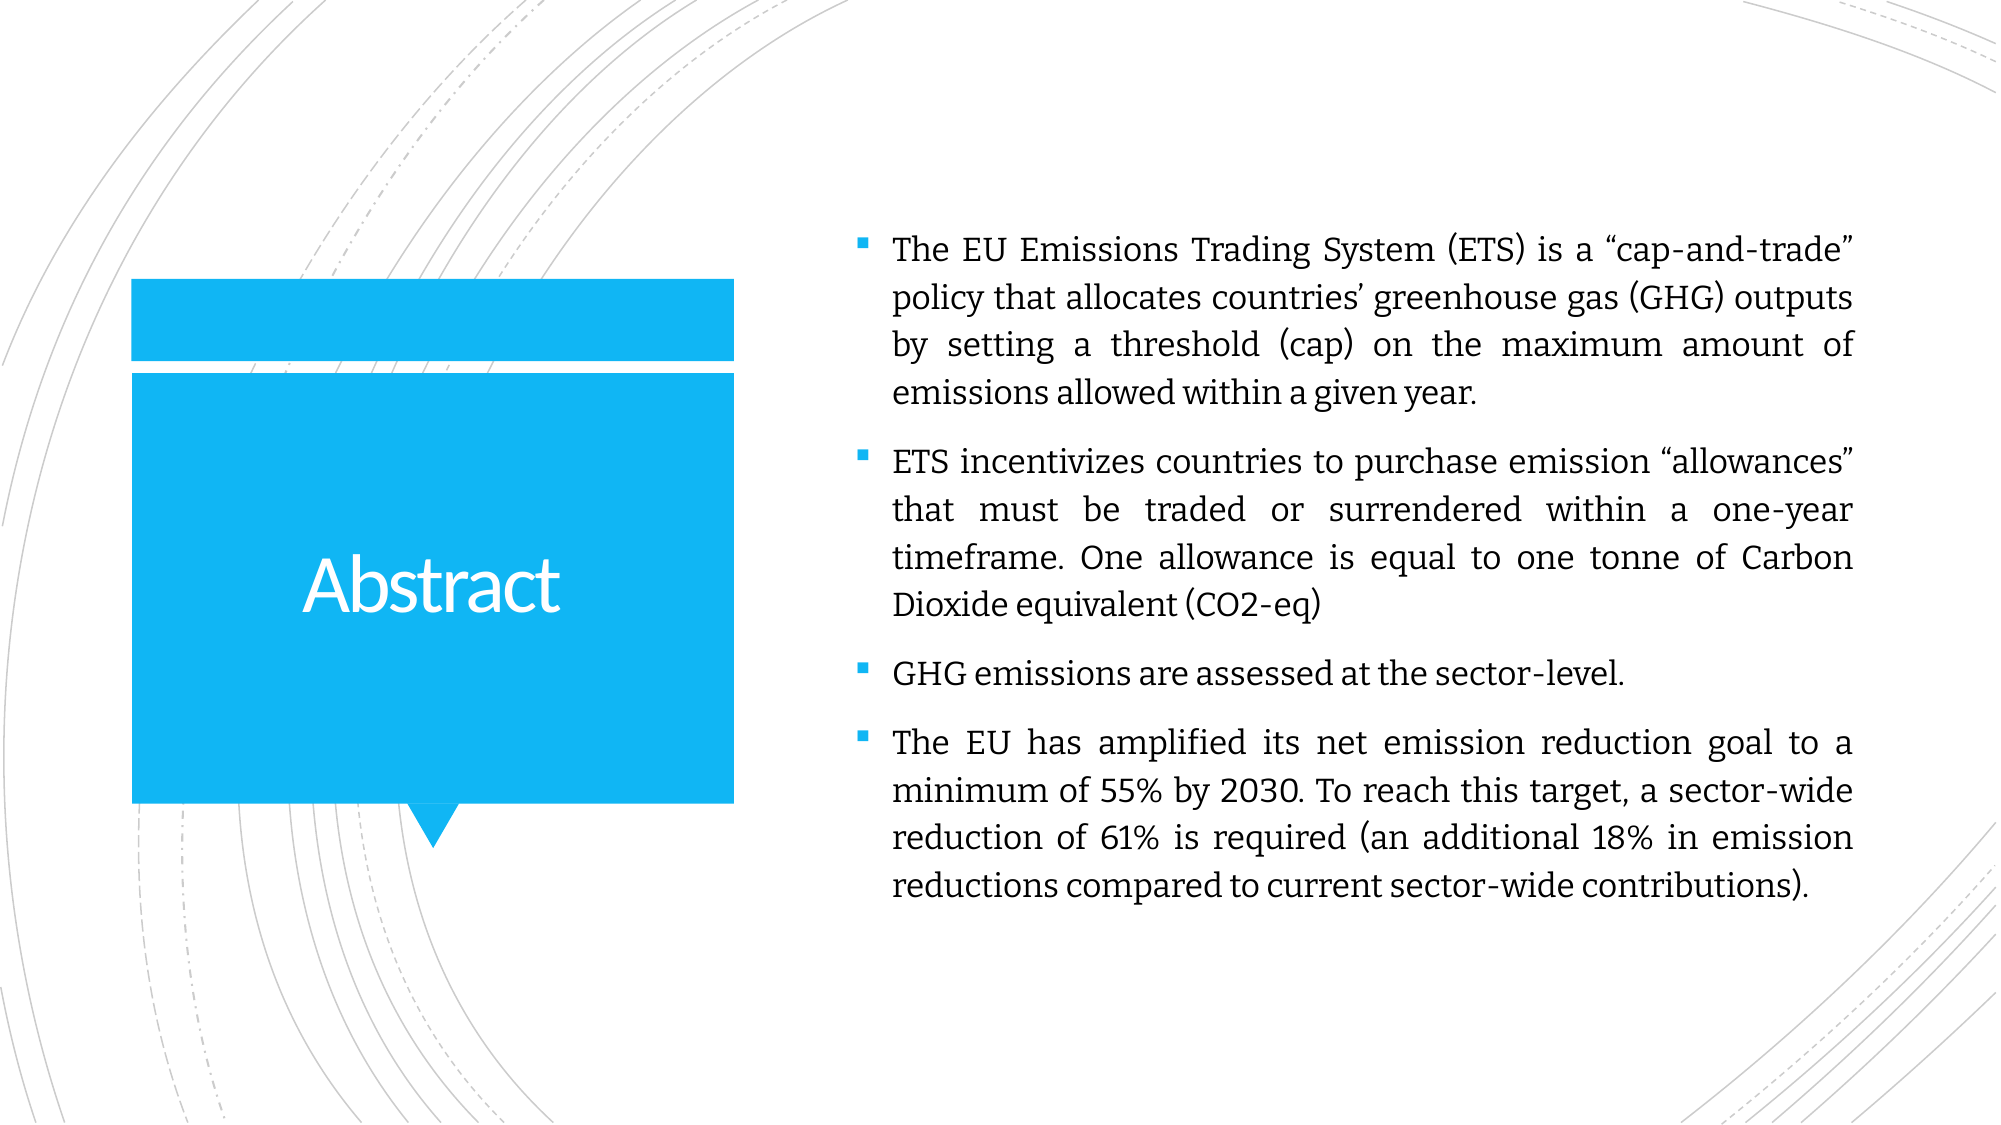

The EU Emissions Trading System (ETS) is a “cap-and-trade” policy that allocates countries’ greenhouse gas (GHG) outputs by setting a threshold (cap) on the maximum amount of emissions allowed within a given year.
ETS incentivizes countries to purchase emission “allowances” that must be traded or surrendered within a one-year timeframe. One allowance is equal to one tonne of Carbon Dioxide equivalent (CO2-eq)
GHG emissions are assessed at the sector-level.
The EU has amplified its net emission reduction goal to a minimum of 55% by 2030. To reach this target, a sector-wide reduction of 61% is required (an additional 18% in emission reductions compared to current sector-wide contributions).
# Abstract